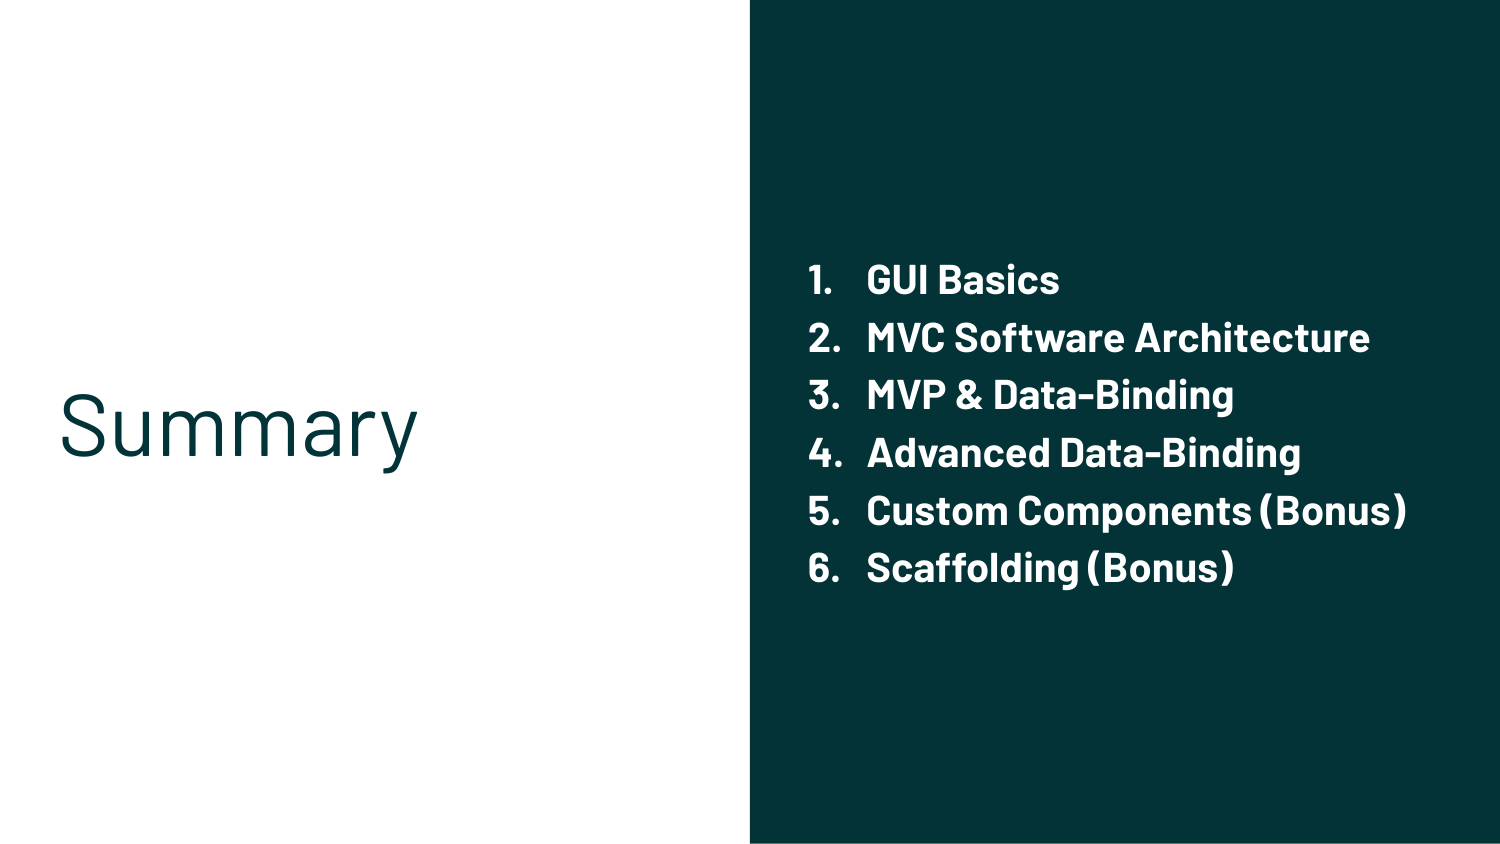

GUI Basics
MVC Software Architecture
MVP & Data-Binding
Advanced Data-Binding
Custom Components (Bonus)
Scaffolding (Bonus)
# Summary